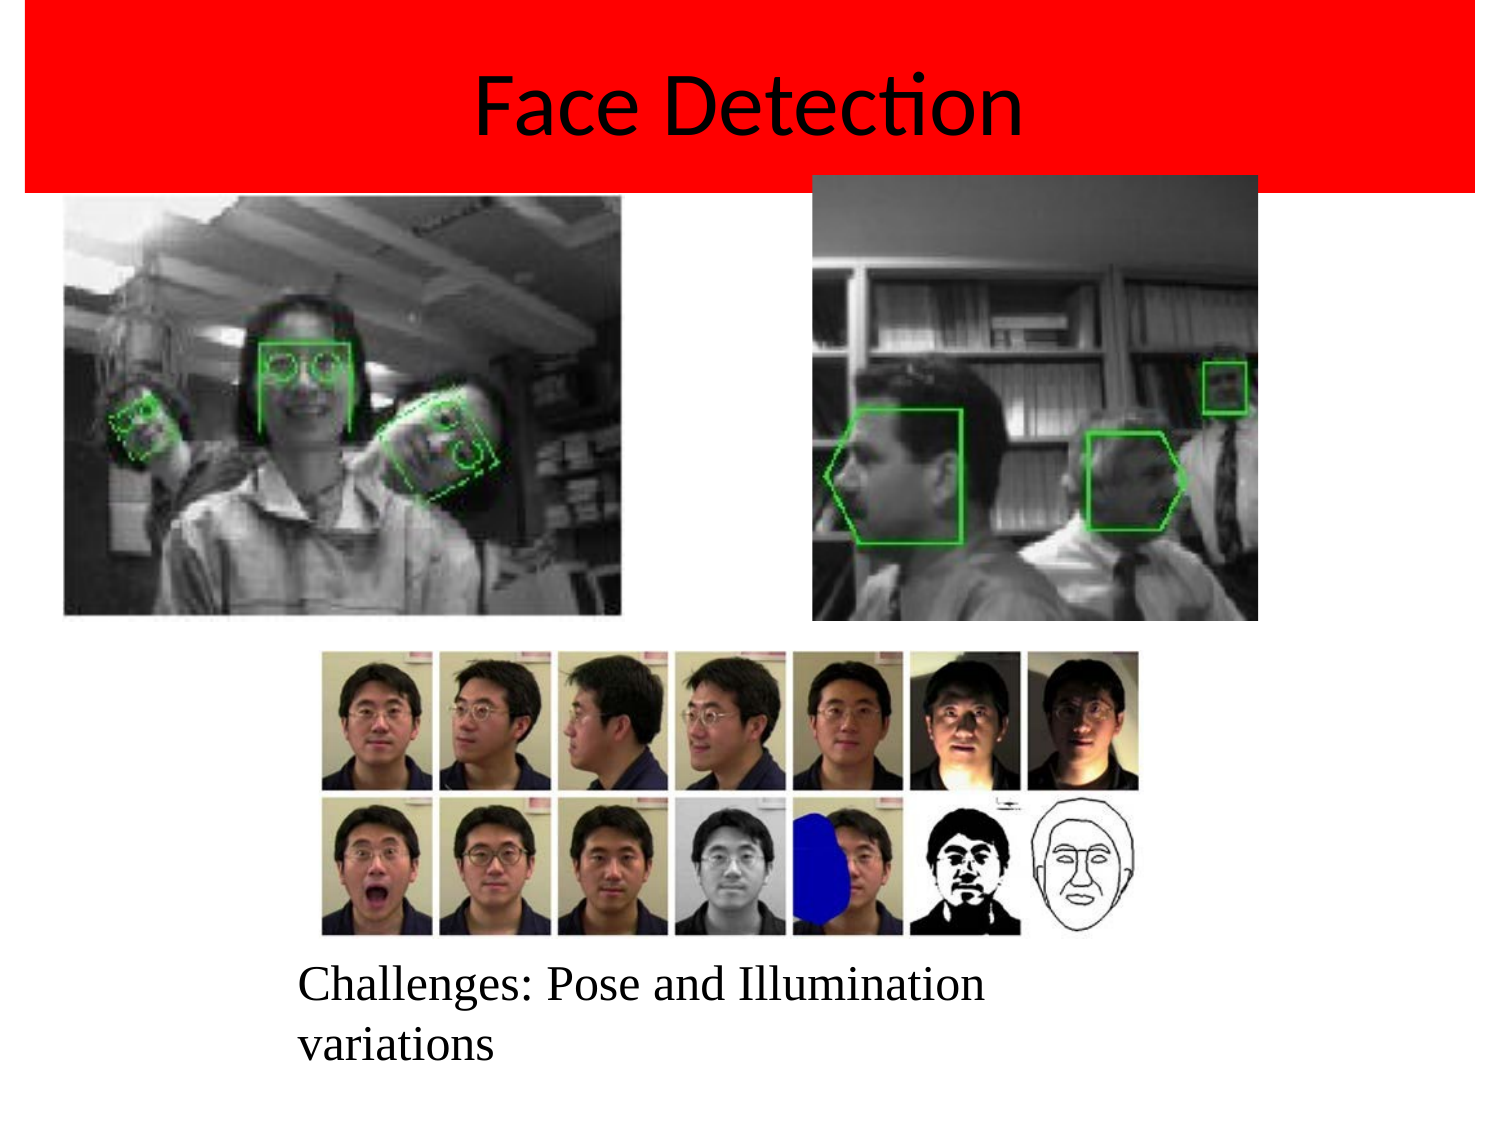

# Face Detection

Challenges: Pose and Illumination variations